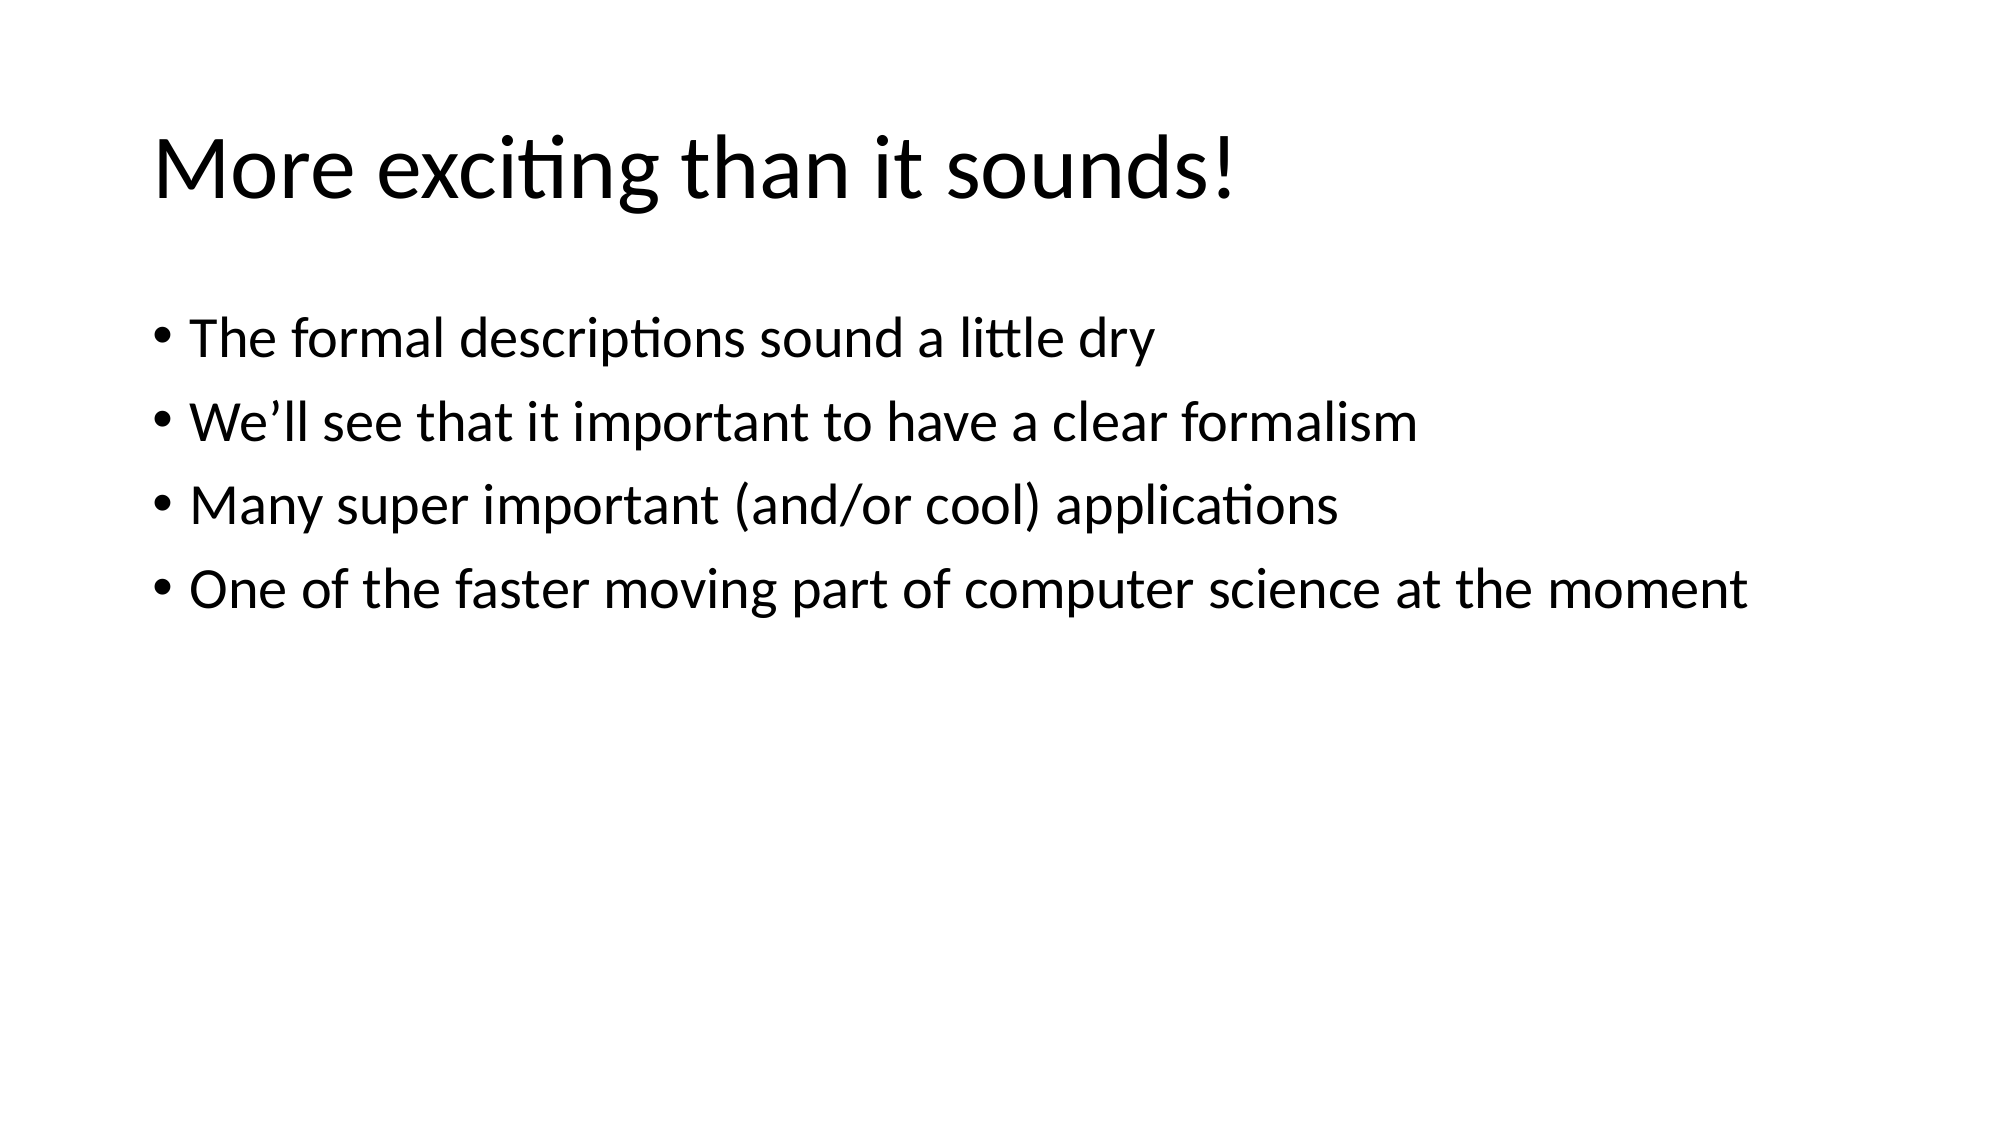

# More exciting than it sounds!
The formal descriptions sound a little dry
We’ll see that it important to have a clear formalism
Many super important (and/or cool) applications
One of the faster moving part of computer science at the moment